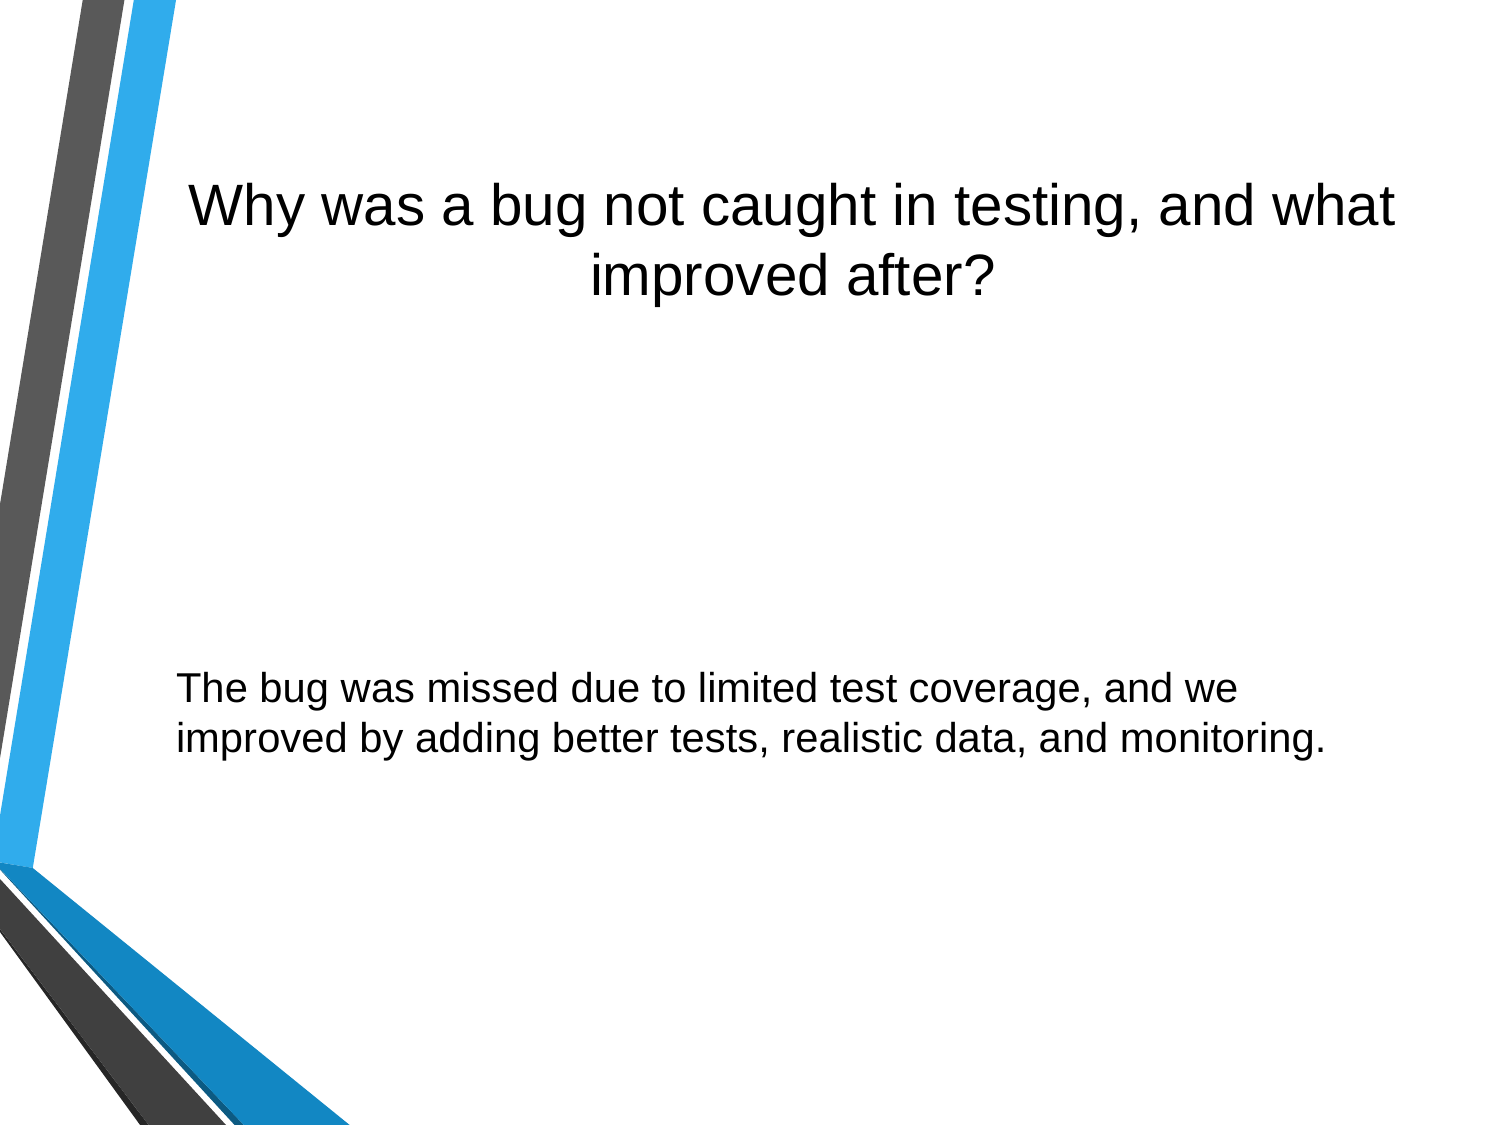

# Why was a bug not caught in testing, and what improved after?
The bug was missed due to limited test coverage, and we improved by adding better tests, realistic data, and monitoring.